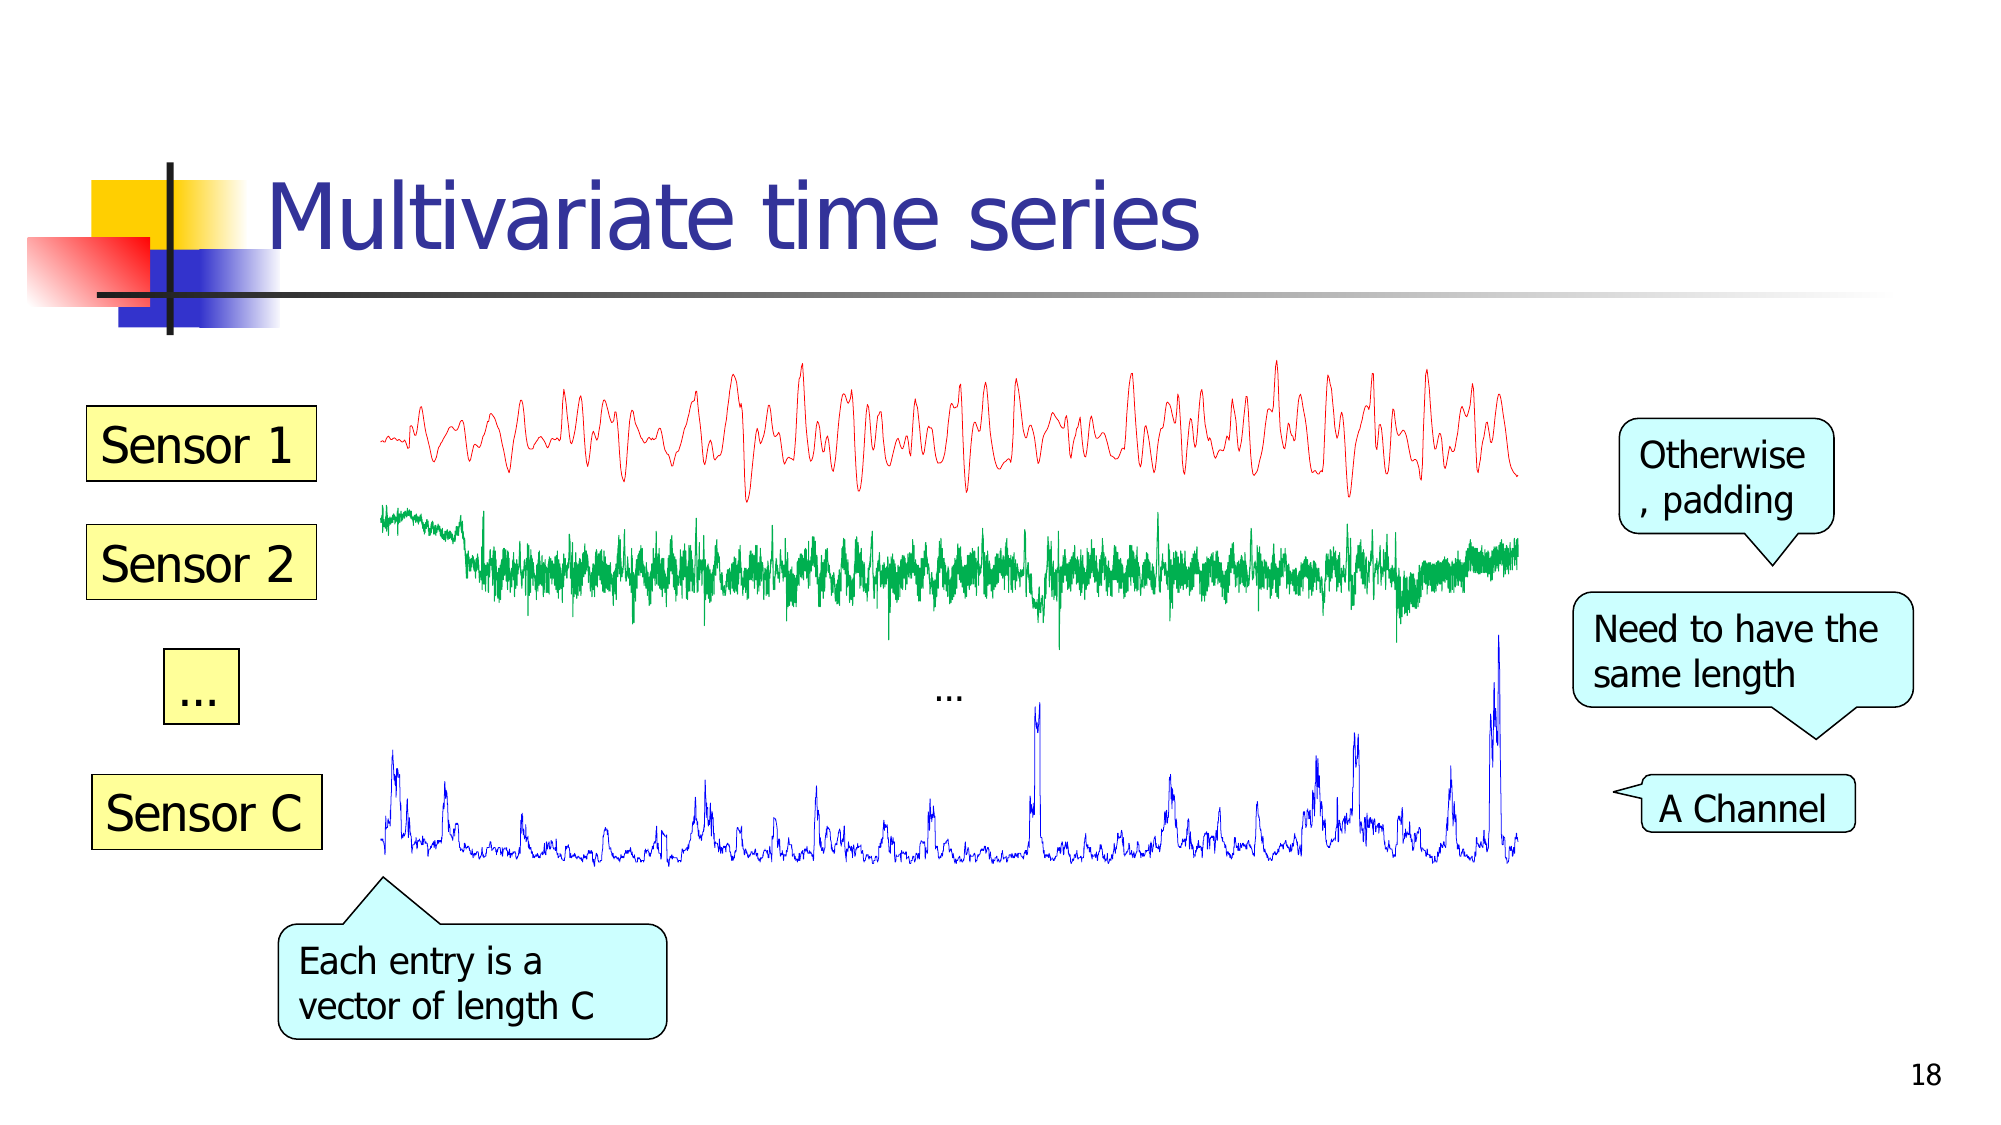

# Multivariate time series

Sensor 1
Otherwise, padding

Sensor 2
Need to have the same length

…
…
Sensor C
A Channel
Each entry is a vector of length C
18